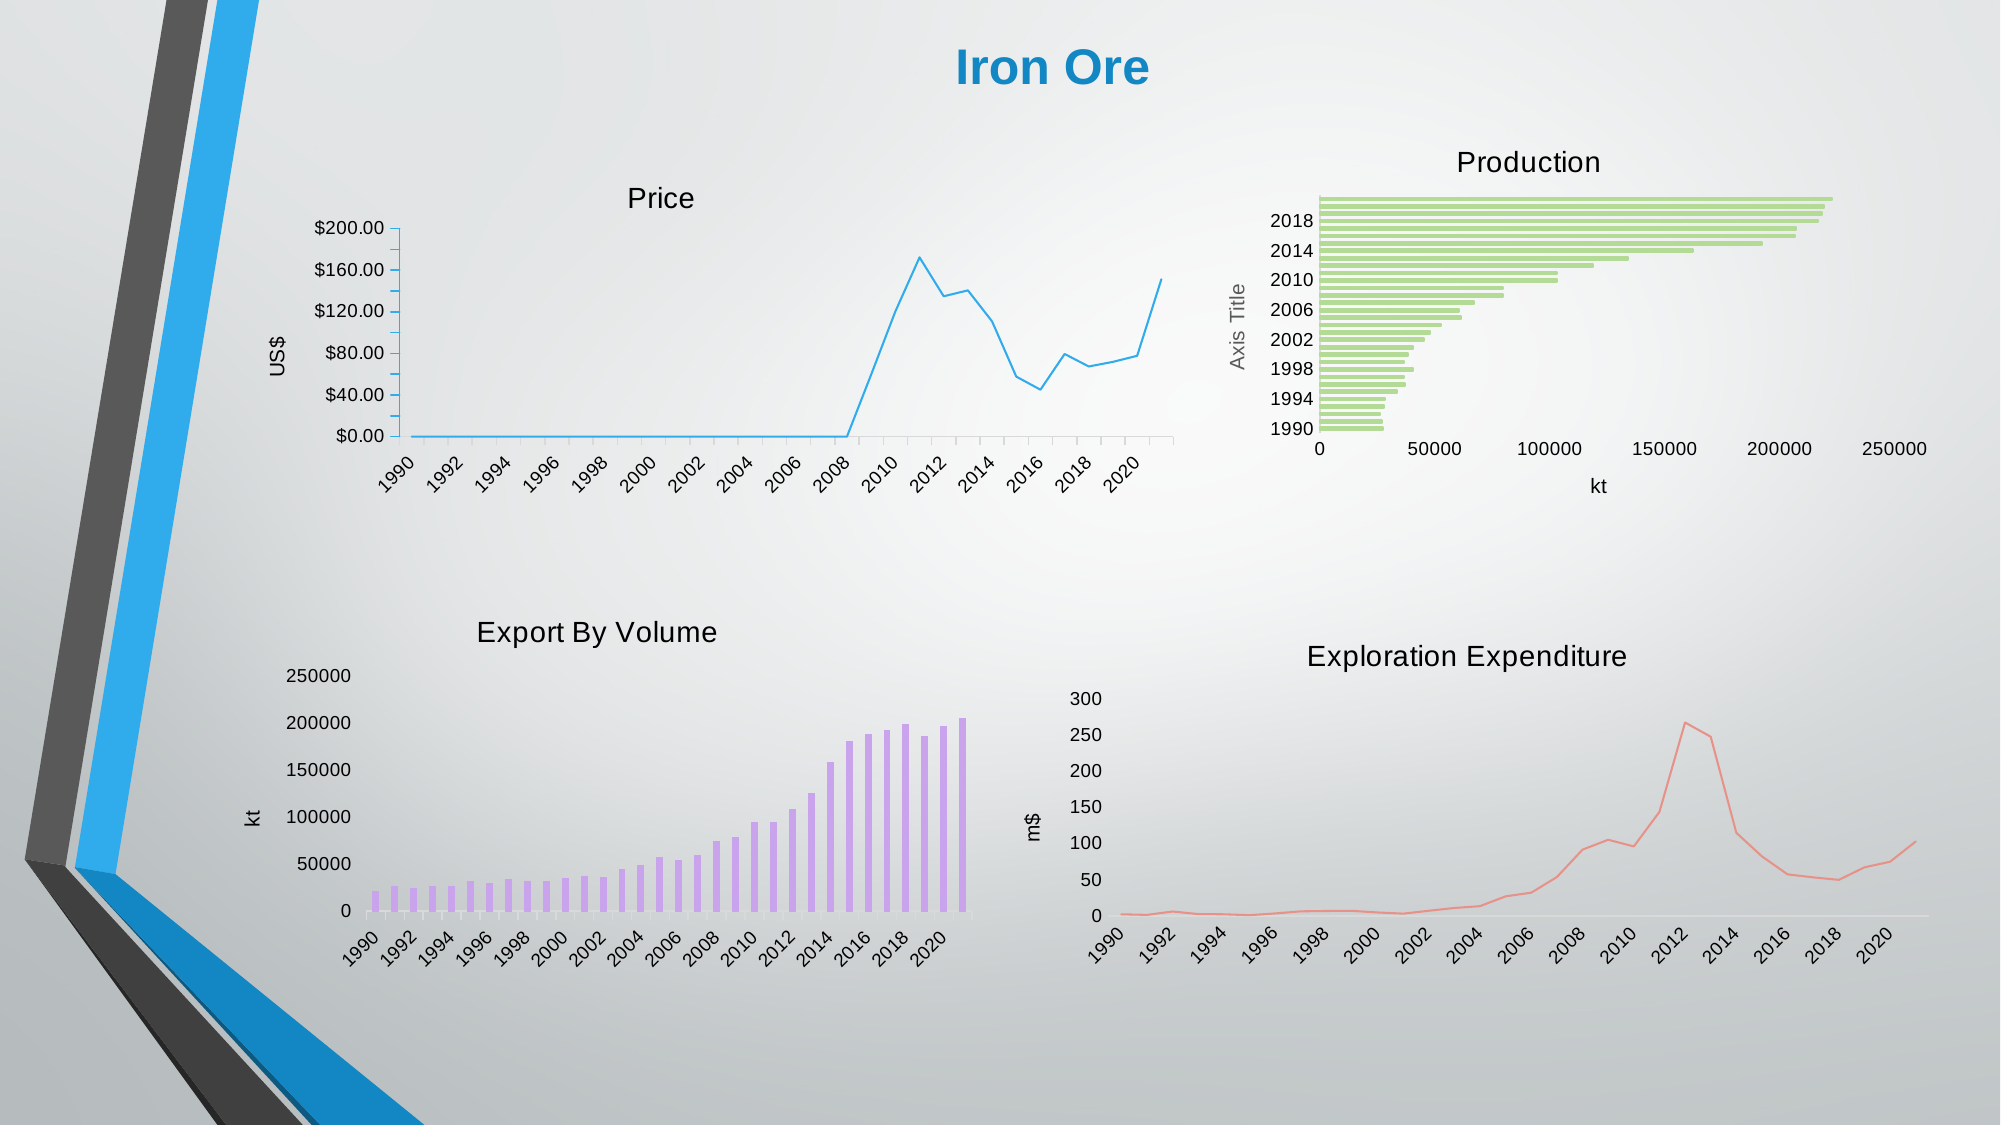

Iron Ore

### Chart: Production

| Category | Total |
|---|---|
| 1990 | 27451.077 |
| 1991 | 27069.246 |
| 1992 | 26001.897 |
| 1993 | 27902.068 |
| 1994 | 28315.47 |
| 1995 | 33275.521 |
| 1996 | 36949.6145 |
| 1997 | 36491.2581 |
| 1998 | 40272.7232 |
| 1999 | 36602.1048 |
| 2000 | 38136.0445417854 |
| 2001 | 40482.3239619888 |
| 2002 | 45081.8625594818 |
| 2003 | 47720.2478897466 |
| 2004 | 52525.1964325712 |
| 2005 | 61298.4422417481 |
| 2006 | 60400.2759817721 |
| 2007 | 67140.9317902577 |
| 2008 | 79694.7782343155 |
| 2009 | 79738.1759964118 |
| 2010 | 103198.475251759 |
| 2011 | 103019.024754377 |
| 2012 | 118949.027732413 |
| 2013 | 133781.108010764 |
| 2014 | 162215.484288355 |
| 2015 | 192456.814395999 |
| 2016 | 206670.621828809 |
| 2017 | 207123.718841704 |
| 2018 | 216527.218332065 |
| 2019 | 218328.298513825 |
| 2020 | 219099.16736643 |
| 2021 | 222516.358153717 |

### Chart: Price

| Category | Total |
|---|---|
| 1990 | None |
| 1991 | None |
| 1992 | None |
| 1993 | None |
| 1994 | None |
| 1995 | None |
| 1996 | None |
| 1997 | None |
| 1998 | None |
| 1999 | None |
| 2000 | None |
| 2001 | None |
| 2002 | None |
| 2003 | None |
| 2004 | None |
| 2005 | None |
| 2006 | None |
| 2007 | None |
| 2008 | None |
| 2009 | 59.6369047619048 |
| 2010 | 120.234426229508 |
| 2011 | 172.299180327869 |
| 2012 | 134.897258064516 |
| 2013 | 140.534333333333 |
| 2014 | 110.753064516129 |
| 2015 | 57.6126229508196 |
| 2016 | 45.0459016393443 |
| 2017 | 79.3968253968254 |
| 2018 | 67.3340322580645 |
| 2019 | 71.80229 |
| 2020 | 77.6115651587301 |
| 2021 | 151.195158166667 |

### Chart: Export By Volume

| Category | Total |
|---|---|
| 1990 | 20990.643 |
| 1991 | 25816.784 |
| 1992 | 23902.935 |
| 1993 | 25906.827 |
| 1994 | 26019.537 |
| 1995 | 31753.045 |
| 1996 | 29698.398 |
| 1997 | 33630.674 |
| 1998 | 31707.052 |
| 1999 | 31059.5 |
| 2000 | 34665.134 |
| 2001 | 36641.258 |
| 2002 | 35189.084 |
| 2003 | 44039.69 |
| 2004 | 48683.022 |
| 2005 | 56445.217 |
| 2006 | 54123.397 |
| 2007 | 58624.161 |
| 2008 | 73748.529 |
| 2009 | 78319.10175 |
| 2010 | 94564.73845 |
| 2011 | 93737.03321 |
| 2012 | 108433.295 |
| 2013 | 124918.62415 |
| 2014 | 158465.85269 |
| 2015 | 180047.19911 |
| 2016 | 187937.11558 |
| 2017 | 192028.86349 |
| 2018 | 197897.16302 |
| 2019 | 186013.1497 |
| 2020 | 196585.52549 |
| 2021 | 205268.52797 |

### Chart: Exploration Expenditure

| Category | Total |
|---|---|
| 1990 | 2.5 |
| 1991 | 1.7 |
| 1992 | 6.3 |
| 1993 | 2.8 |
| 1994 | 2.5 |
| 1995 | 1.3 |
| 1996 | 3.6 |
| 1997 | 6.6 |
| 1998 | 7.1 |
| 1999 | 7.2 |
| 2000 | 5.0 |
| 2001 | 3.4 |
| 2002 | 7.4 |
| 2003 | 11.2 |
| 2004 | 13.8 |
| 2005 | 27.3 |
| 2006 | 32.4 |
| 2007 | 54.0 |
| 2008 | 91.9 |
| 2009 | 105.6 |
| 2010 | 96.3 |
| 2011 | 144.1 |
| 2012 | 267.9 |
| 2013 | 248.2 |
| 2014 | 115.2 |
| 2015 | 82.5 |
| 2016 | 57.7 |
| 2017 | 53.5 |
| 2018 | 50.1 |
| 2019 | 67.4 |
| 2020 | 75.2 |
| 2021 | 103.2 |